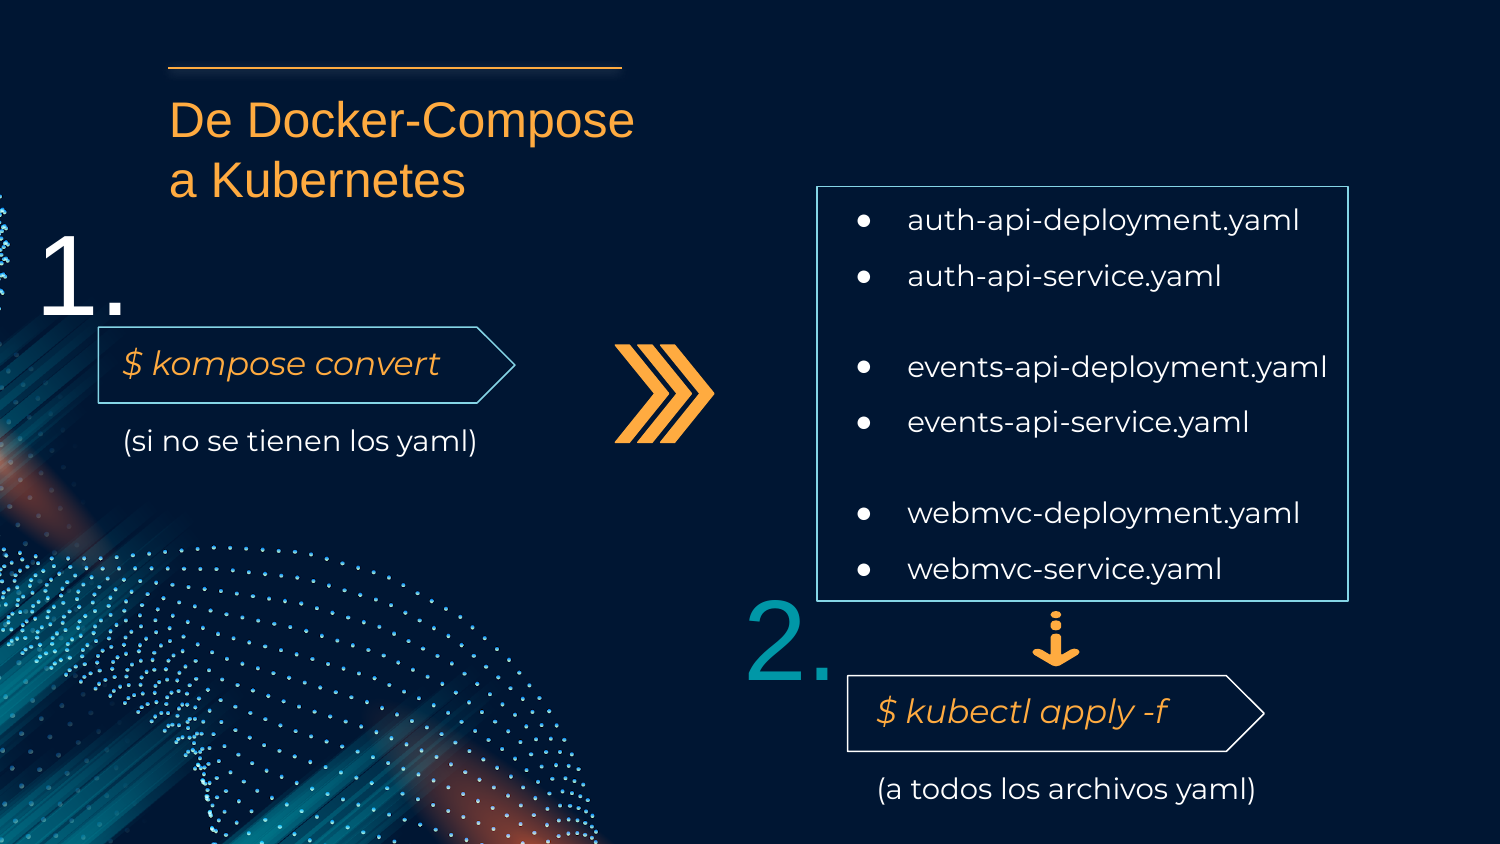

# De Docker-Compose
a Kubernetes
1.
auth-api-deployment.yaml
auth-api-service.yaml
events-api-deployment.yaml
events-api-service.yaml
webmvc-deployment.yaml
webmvc-service.yaml
$ kompose convert
(si no se tienen los yaml)

2.

$ kubectl apply -f
(a todos los archivos yaml)